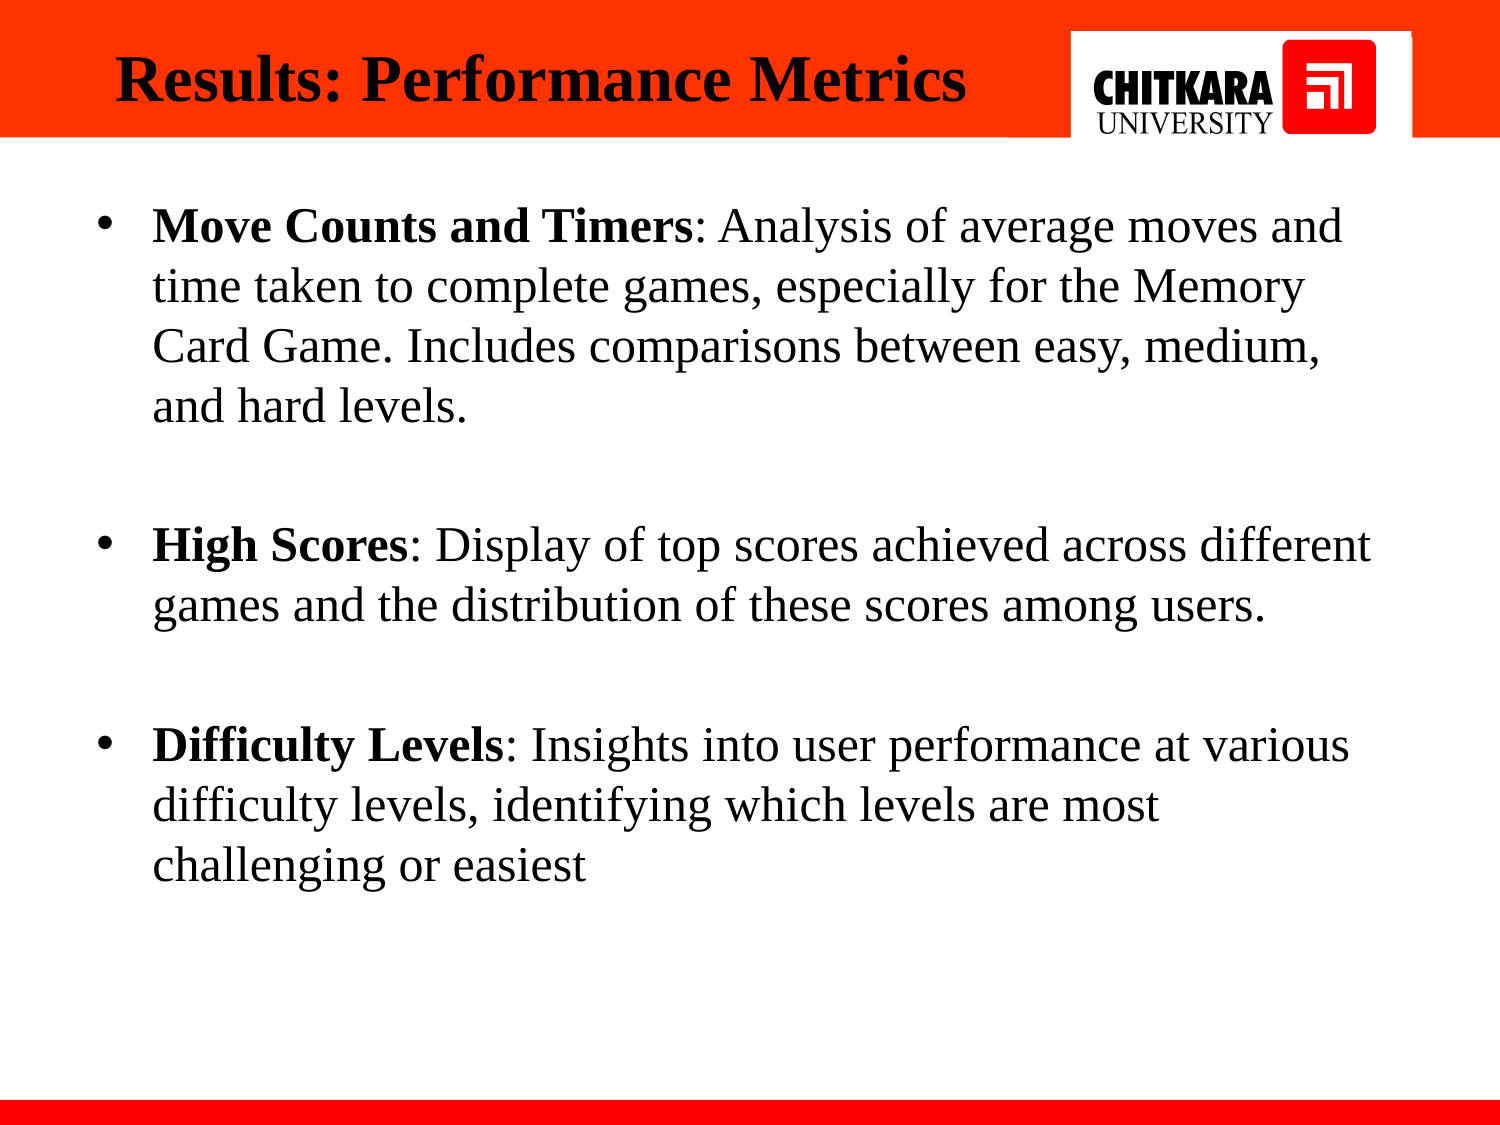

# Results: Performance Metrics
Move Counts and Timers: Analysis of average moves and time taken to complete games, especially for the Memory Card Game. Includes comparisons between easy, medium, and hard levels.

High Scores: Display of top scores achieved across different games and the distribution of these scores among users.

Difficulty Levels: Insights into user performance at various difficulty levels, identifying which levels are most challenging or easiest